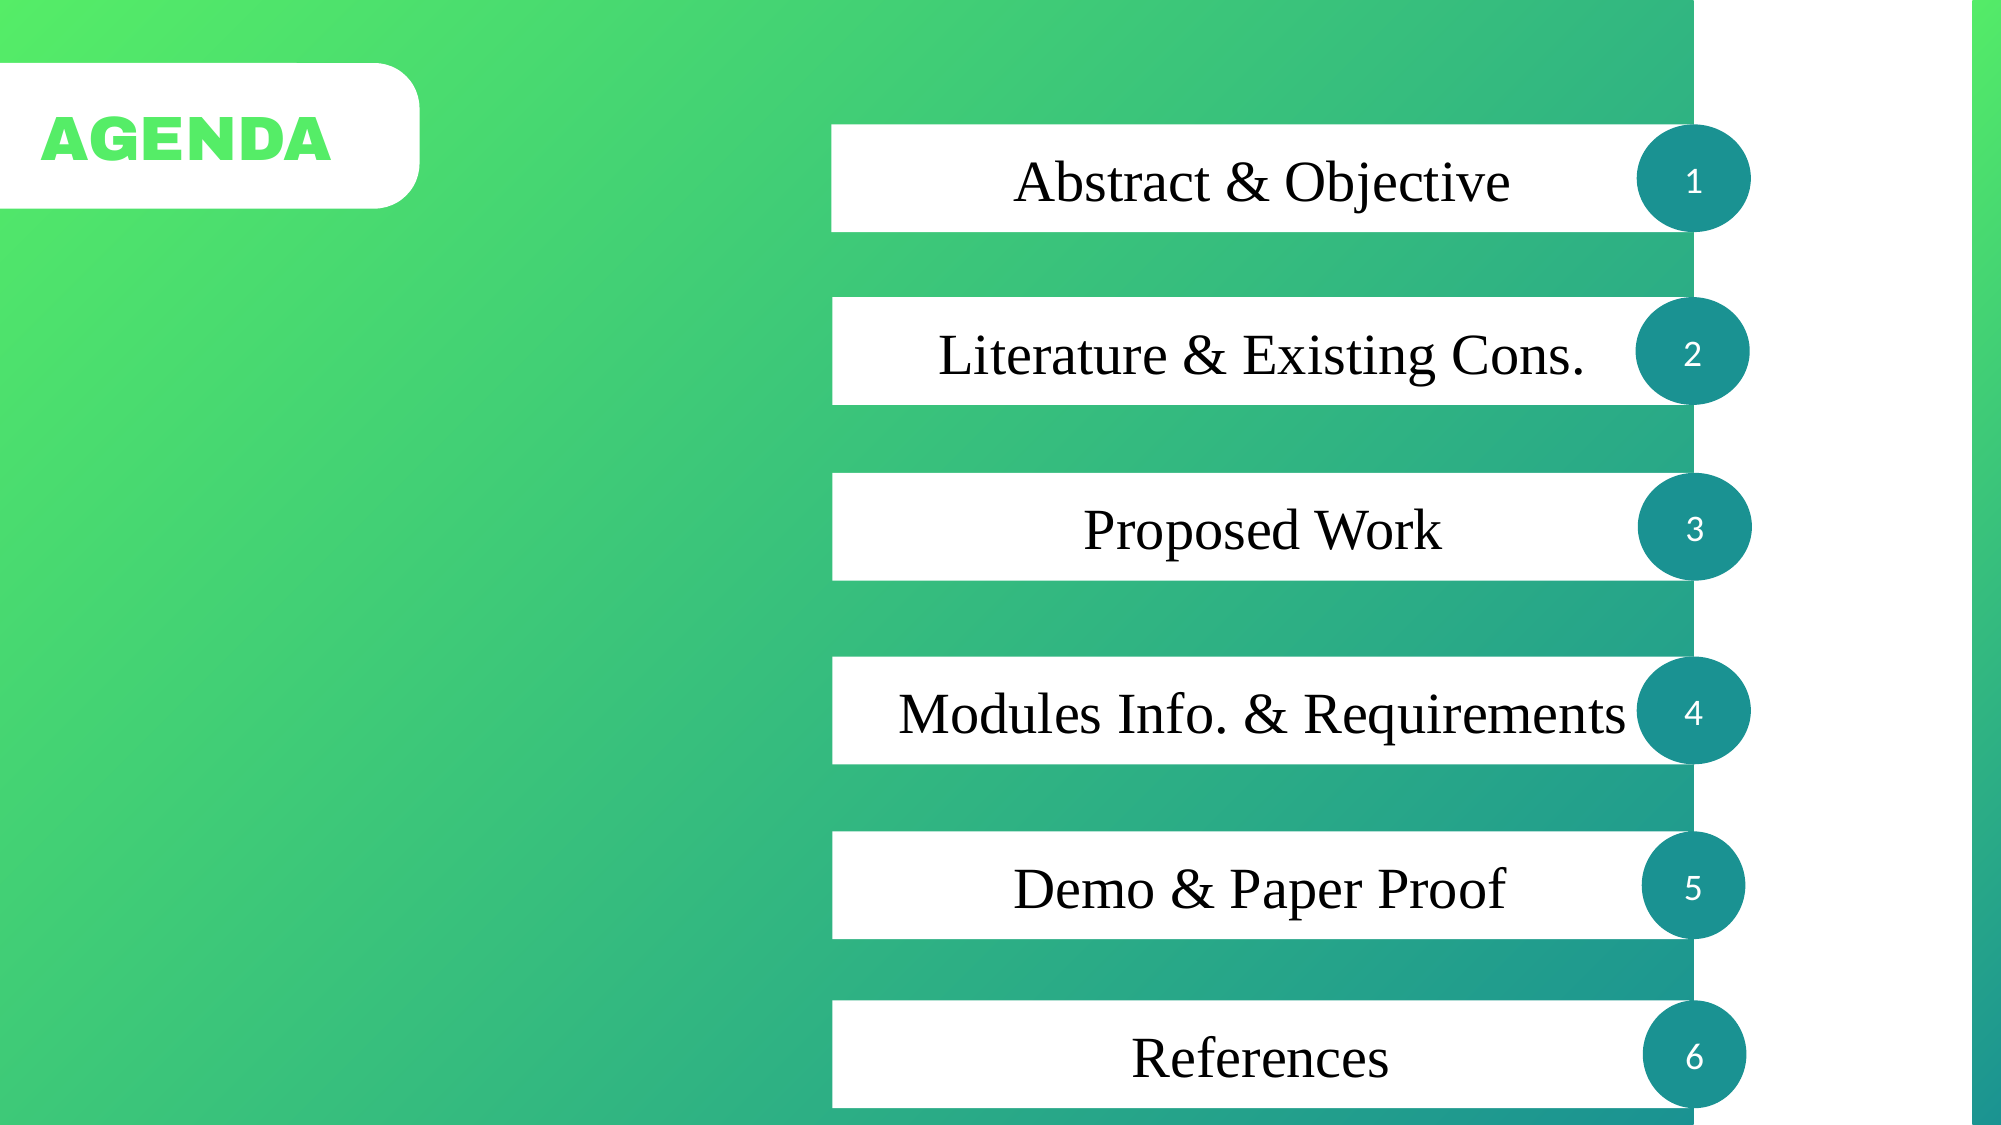

AGENDA
Abstract & Objective
1
Literature & Existing Cons.
2
Proposed Work
3
Modules Info. & Requirements
4
Demo & Paper Proof
5
References
6